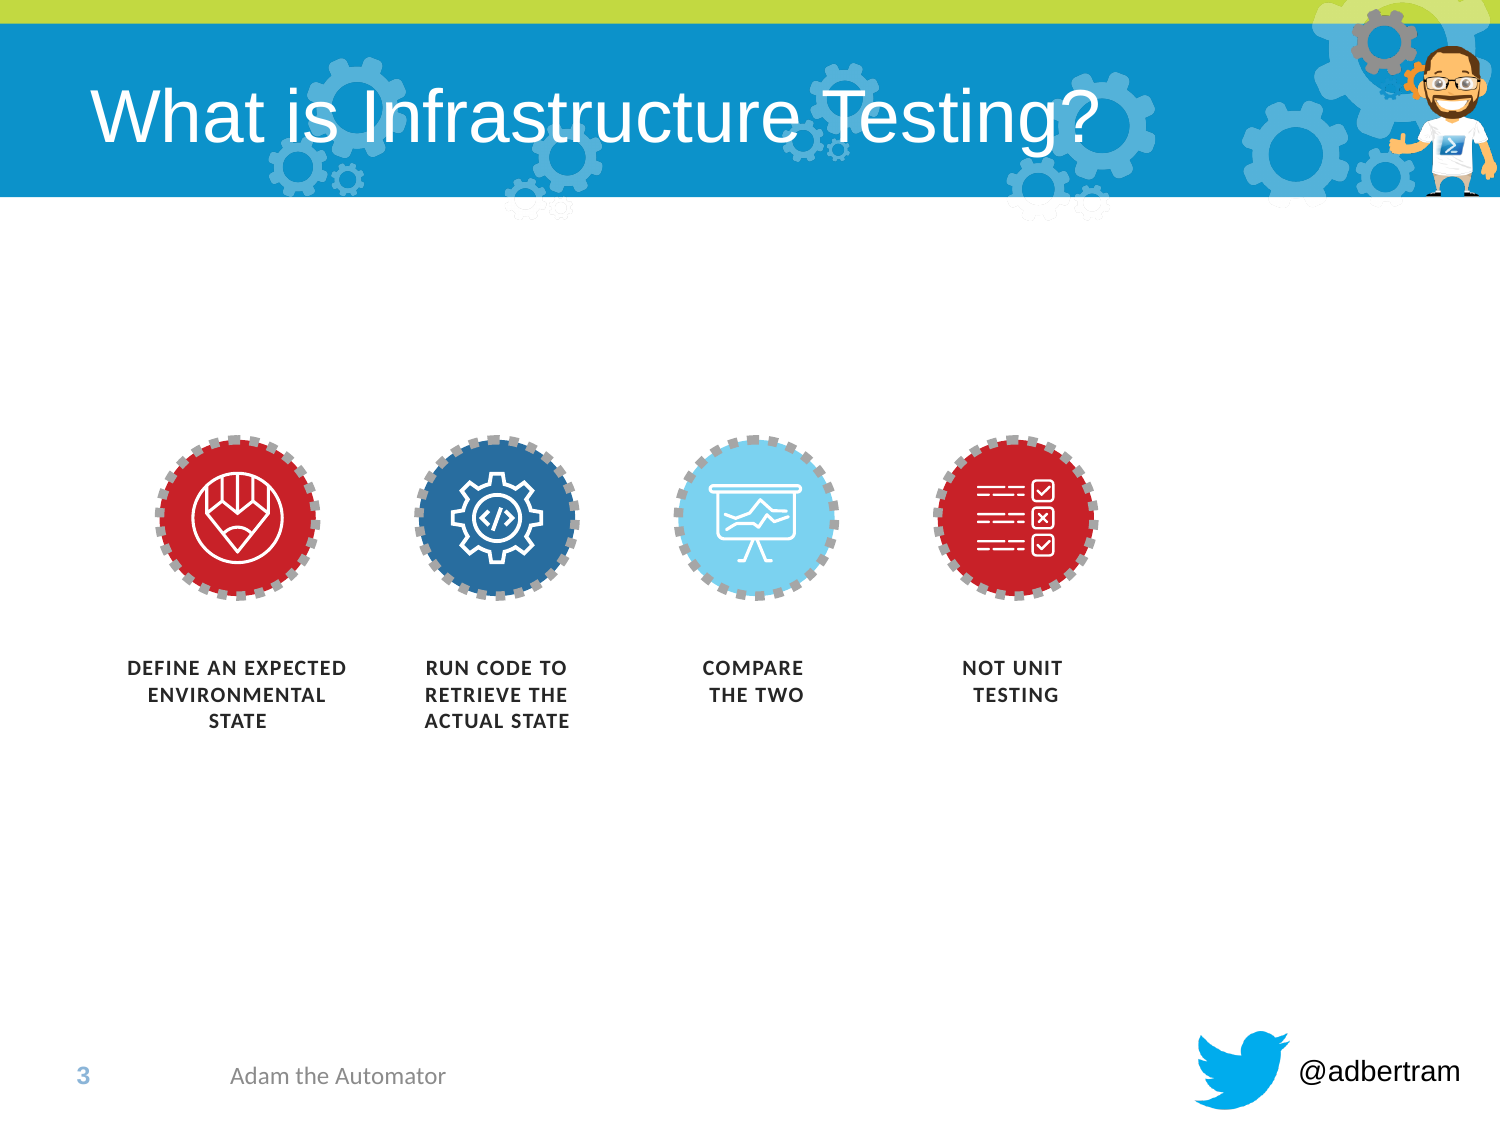

# What is Infrastructure Testing?

DEFINE AN EXPECTED ENVIRONMENTAL STATE
NOT UNIT
TESTING
RUN CODE TO RETRIEVE THE ACTUAL STATE
COMPARE
THE TWO
Adam the Automator
3